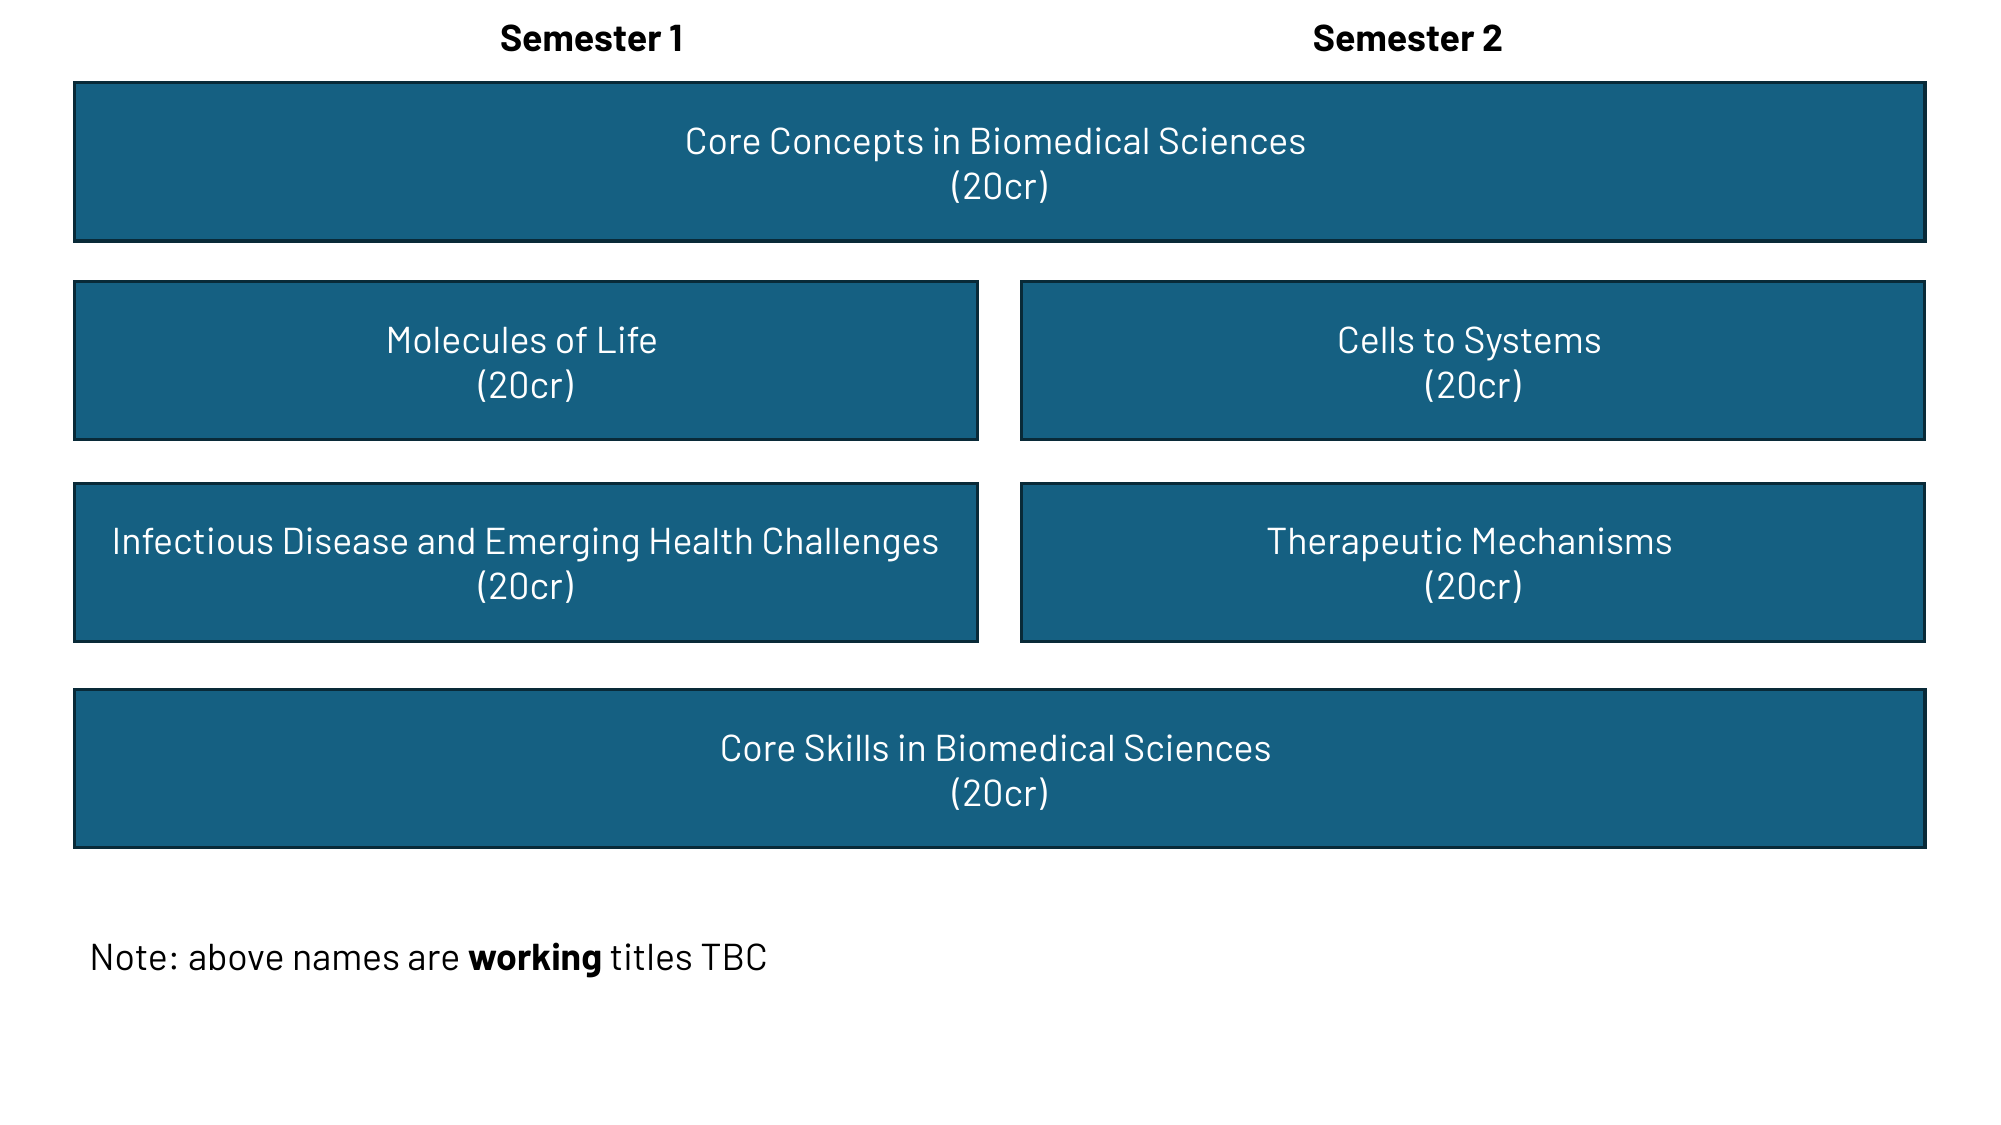

Semester 2
Semester 1
Core Concepts in Biomedical Sciences
(20cr)
Cells to Systems
(20cr)
Molecules of Life
(20cr)
Therapeutic Mechanisms
(20cr)
Infectious Disease and Emerging Health Challenges (20cr)
Core Skills in Biomedical Sciences
(20cr)
Note: above names are working titles TBC